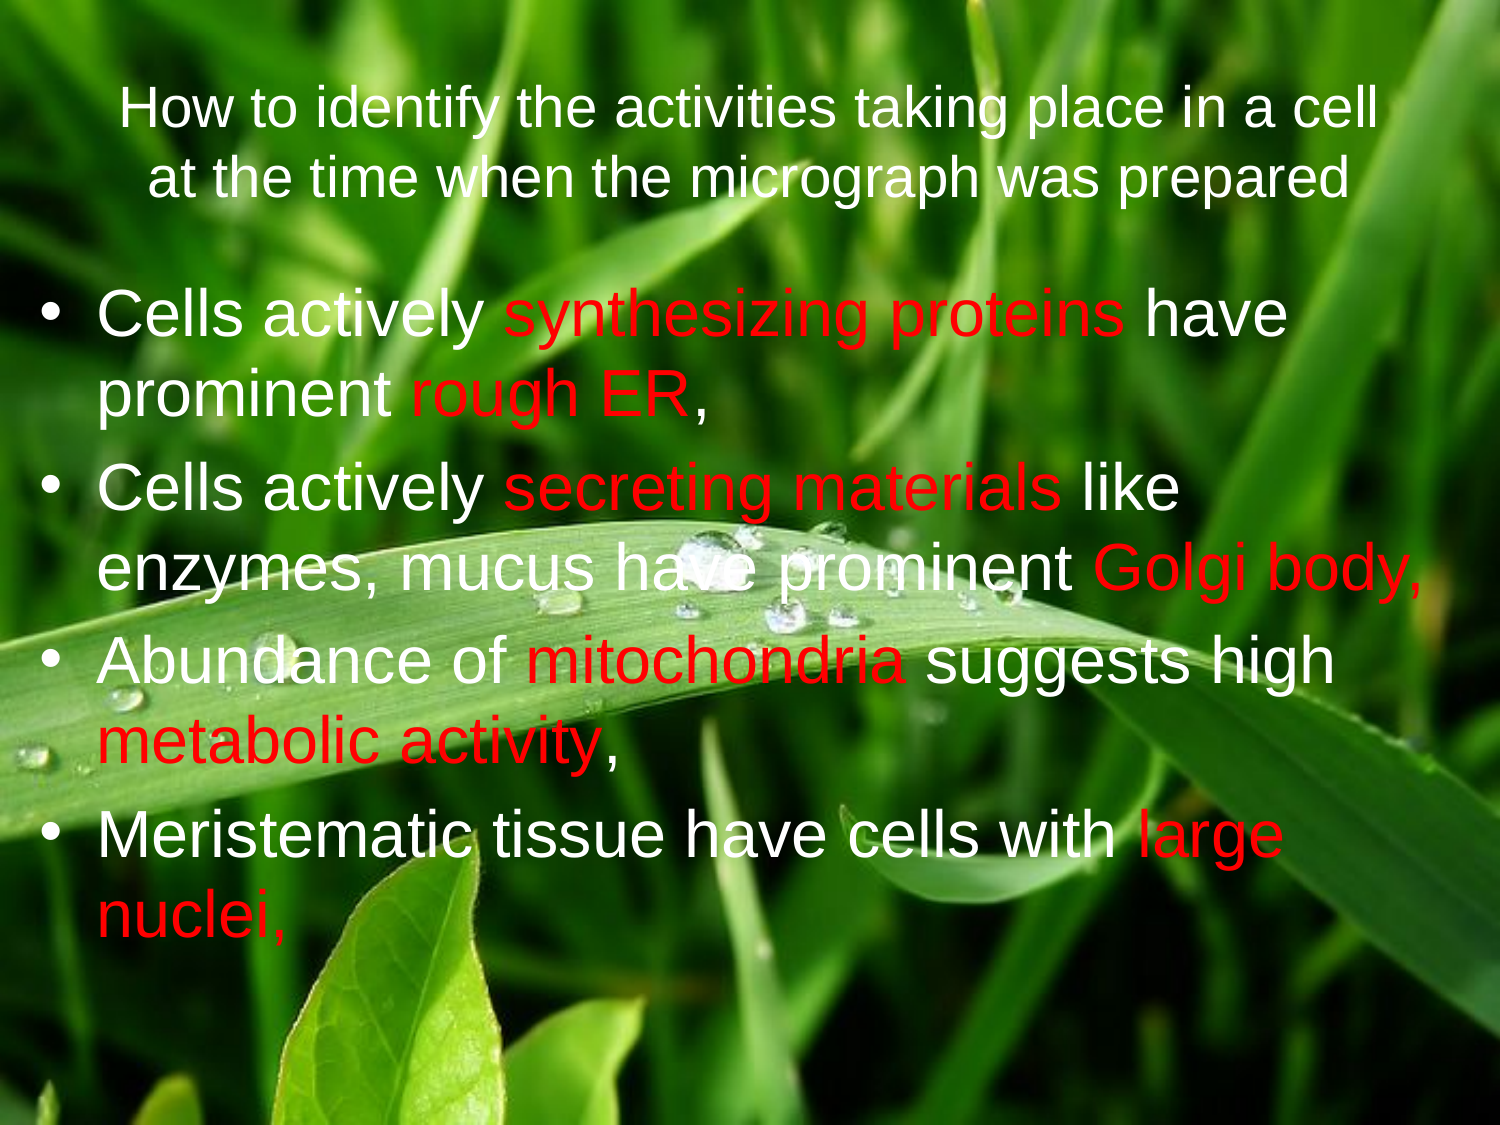

# How to identify the activities taking place in a cell at the time when the micrograph was prepared
Cells actively synthesizing proteins have prominent rough ER,
Cells actively secreting materials like enzymes, mucus have prominent Golgi body,
Abundance of mitochondria suggests high metabolic activity,
Meristematic tissue have cells with large nuclei,